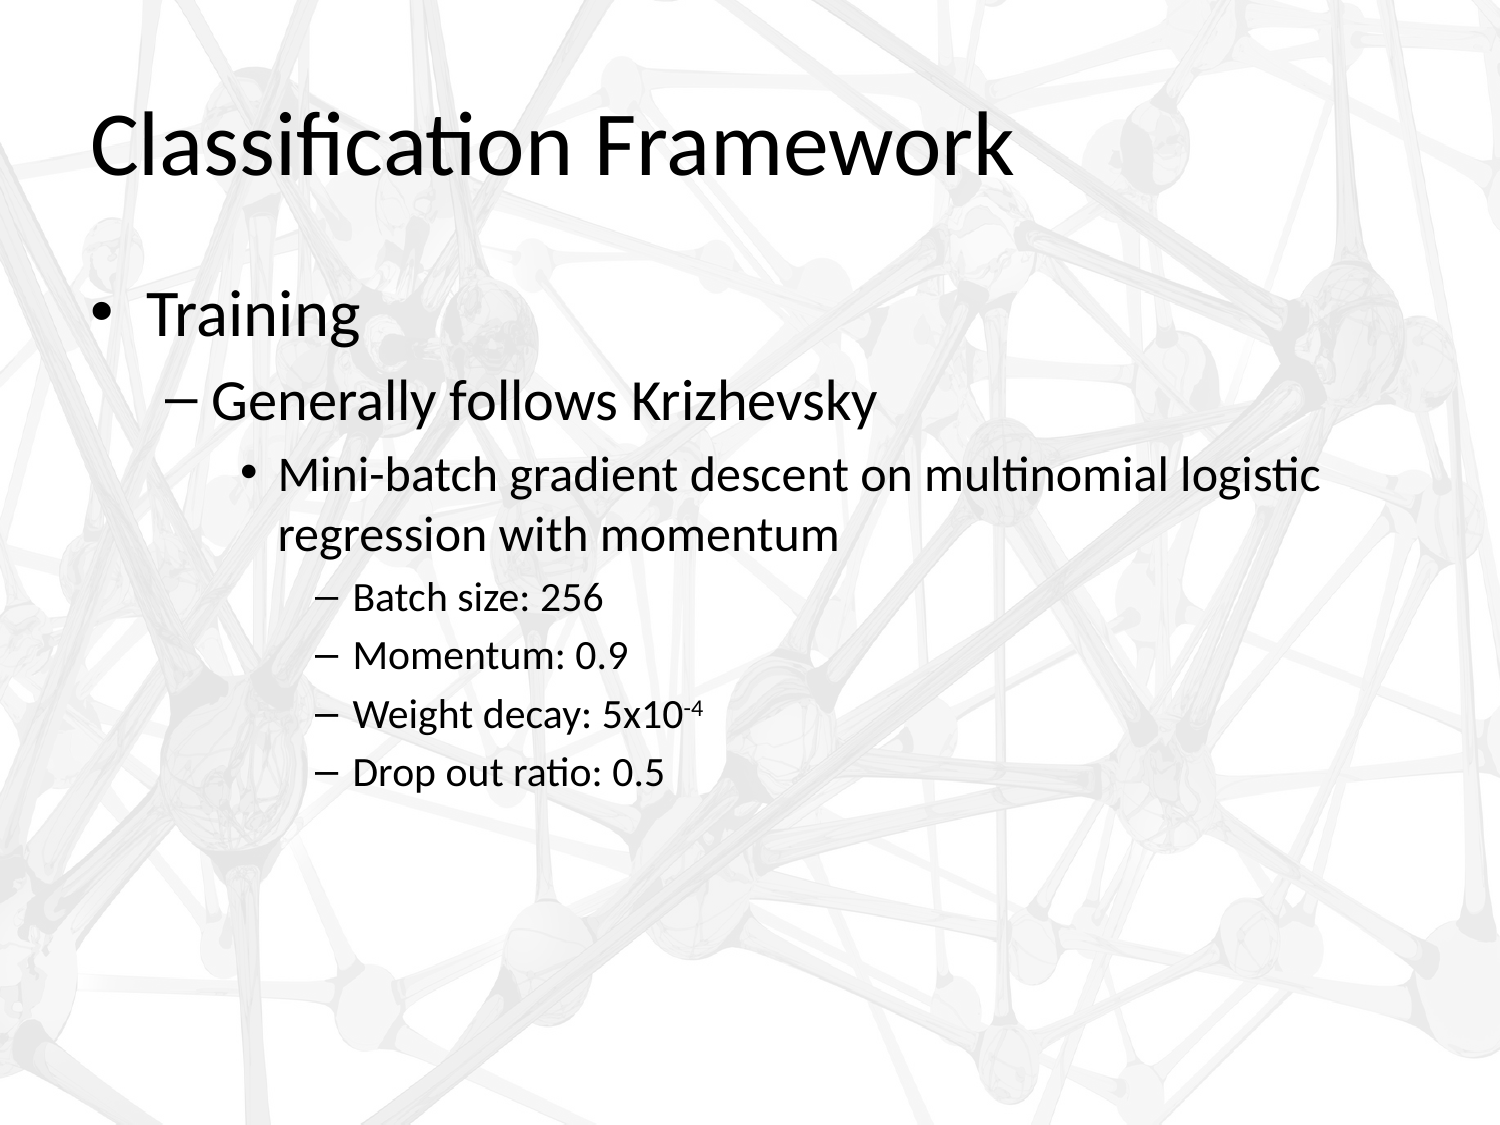

# Classification Framework
Training
Generally follows Krizhevsky
Mini-batch gradient descent on multinomial logistic regression with momentum
Batch size: 256
Momentum: 0.9
Weight decay: 5x10-4
Drop out ratio: 0.5